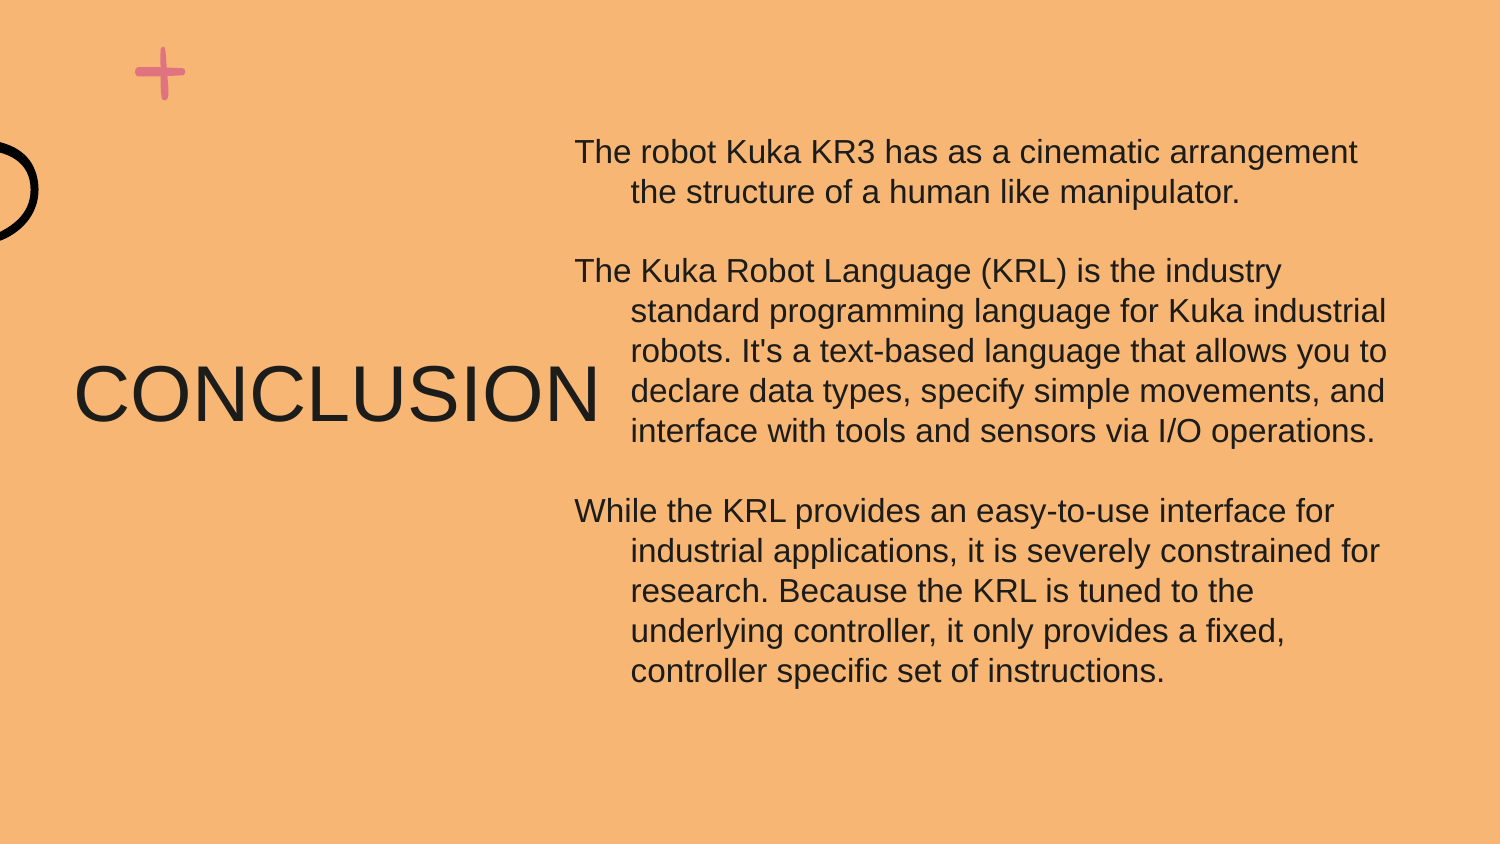

The robot Kuka KR3 has as a cinematic arrangement the structure of a human like manipulator.

The Kuka Robot Language (KRL) is the industry standard programming language for Kuka industrial robots. It's a text-based language that allows you to declare data types, specify simple movements, and interface with tools and sensors via I/O operations.

While the KRL provides an easy-to-use interface for industrial applications, it is severely constrained for research. Because the KRL is tuned to the underlying controller, it only provides a fixed, controller specific set of instructions.

# CONCLUSION